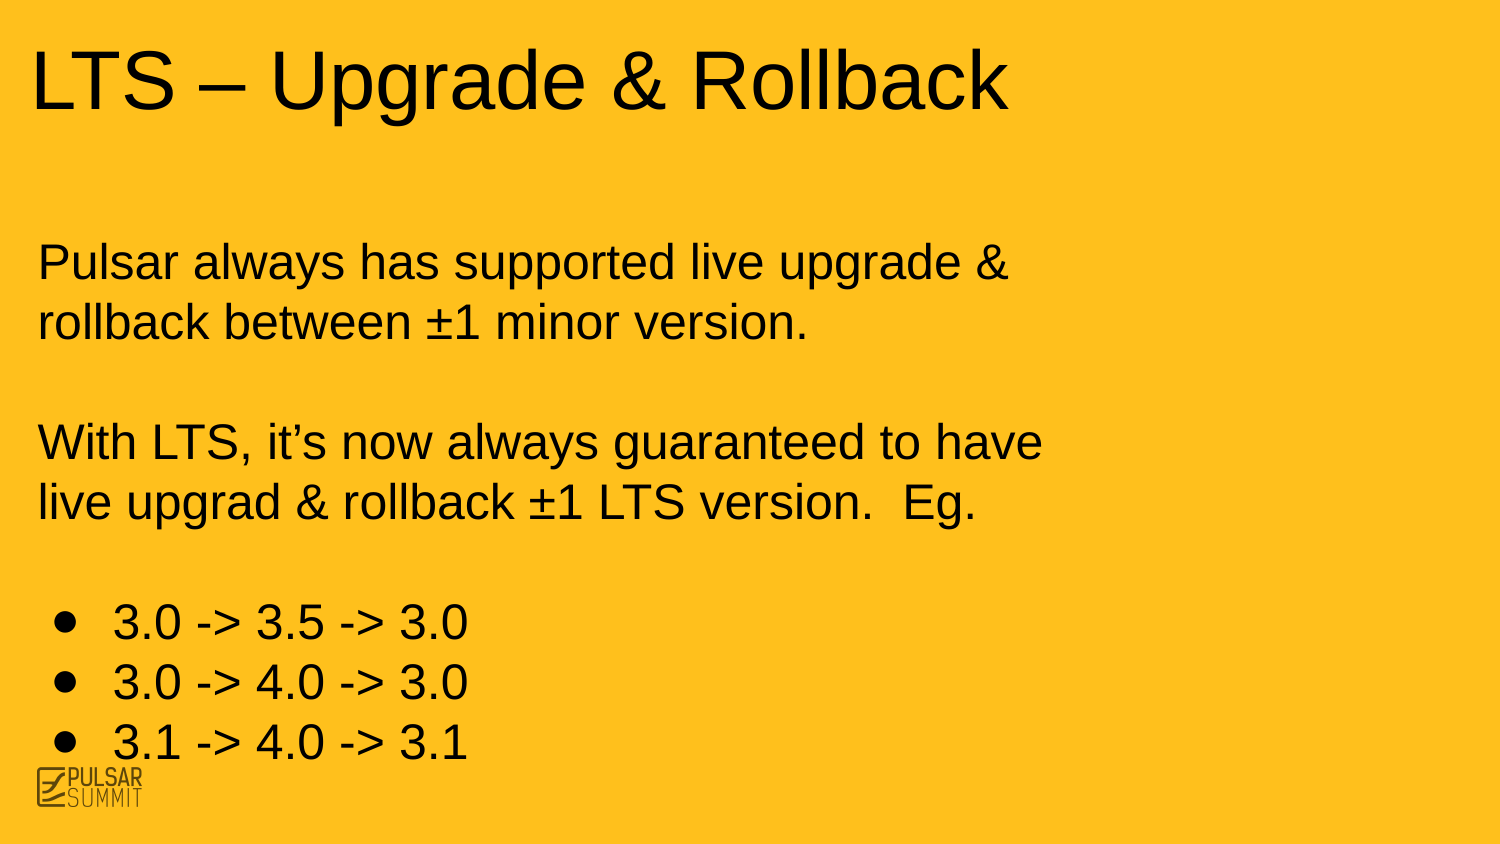

LTS – Upgrade & Rollback
Pulsar always has supported live upgrade & rollback between ±1 minor version.

With LTS, it’s now always guaranteed to have live upgrad & rollback ±1 LTS version.  Eg.

3.0 -> 3.5 -> 3.0
3.0 -> 4.0 -> 3.0
3.1 -> 4.0 -> 3.1